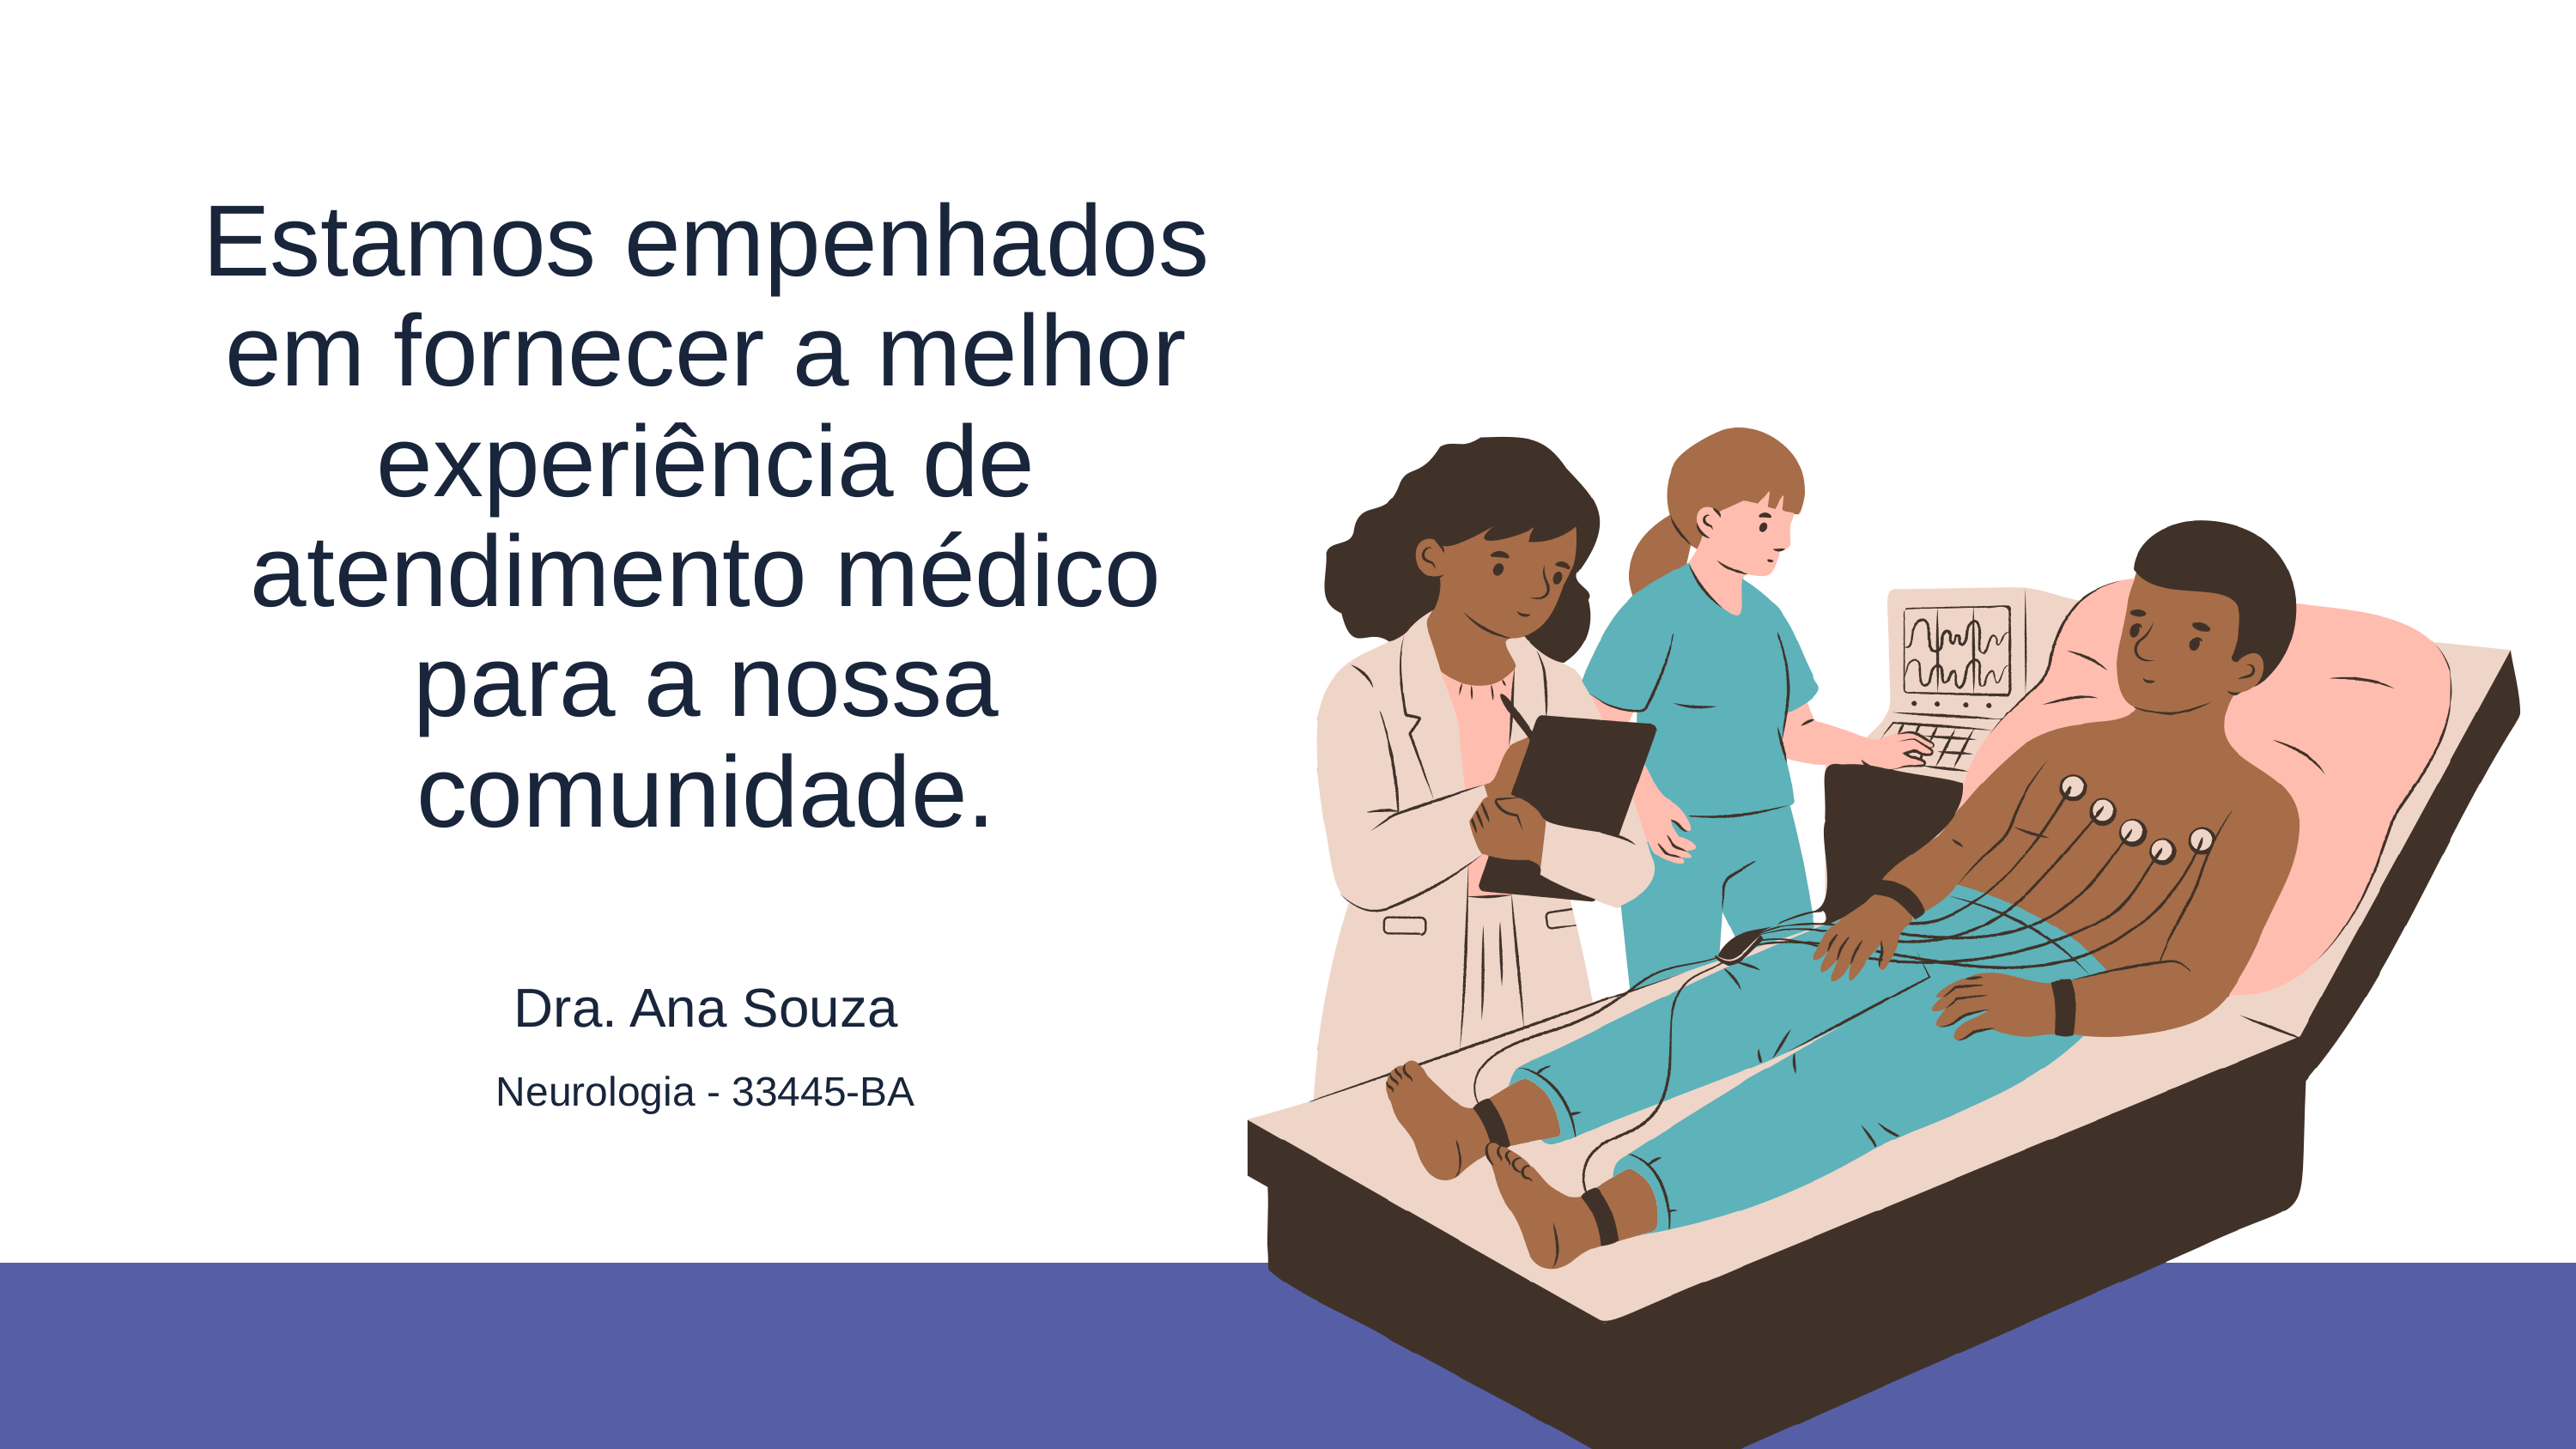

Estamos empenhados em fornecer a melhor experiência de atendimento médico para a nossa comunidade.

Dra. Ana Souza
Neurologia - 33445-BA